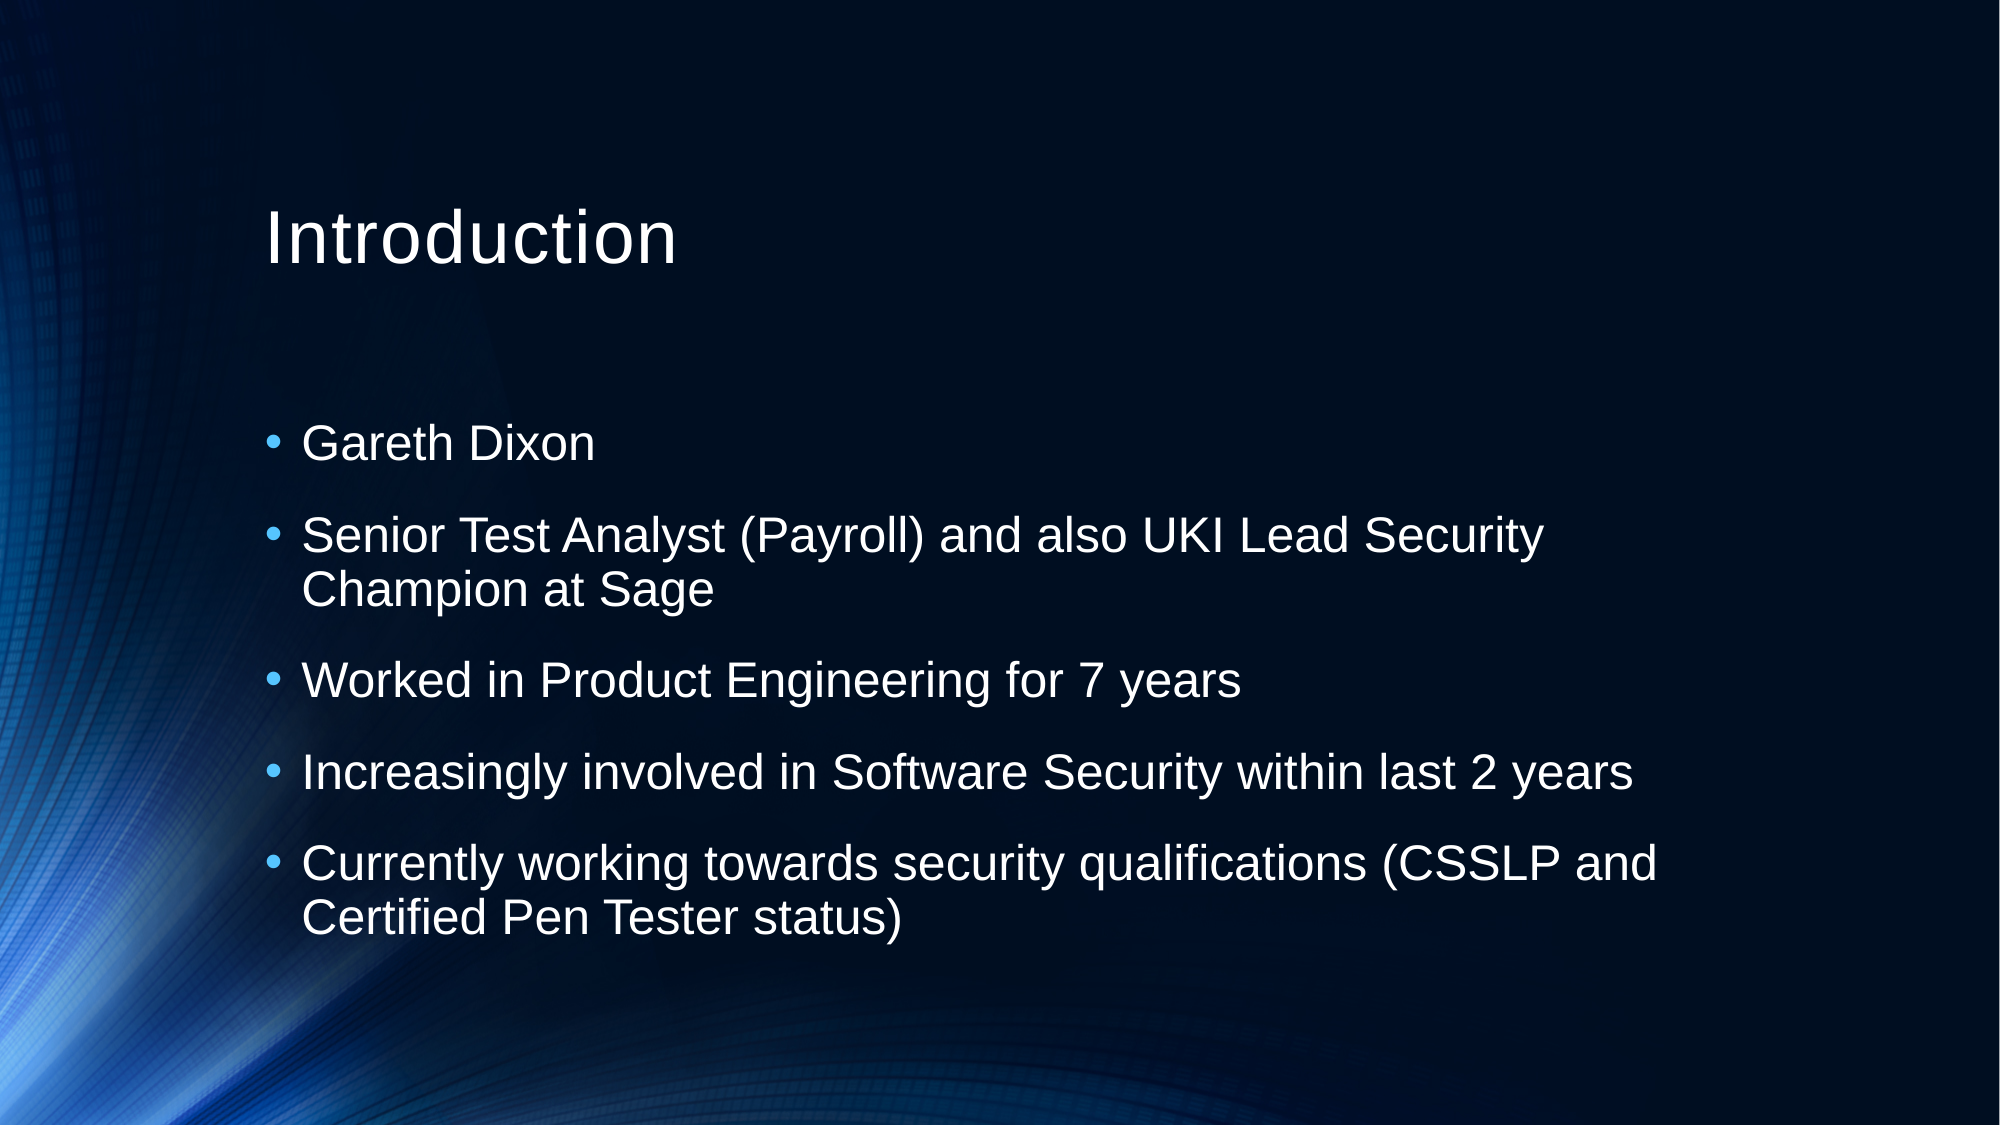

# Introduction

Gareth Dixon
Senior Test Analyst (Payroll) and also UKI Lead Security Champion at Sage
Worked in Product Engineering for 7 years
Increasingly involved in Software Security within last 2 years
Currently working towards security qualifications (CSSLP and Certified Pen Tester status)